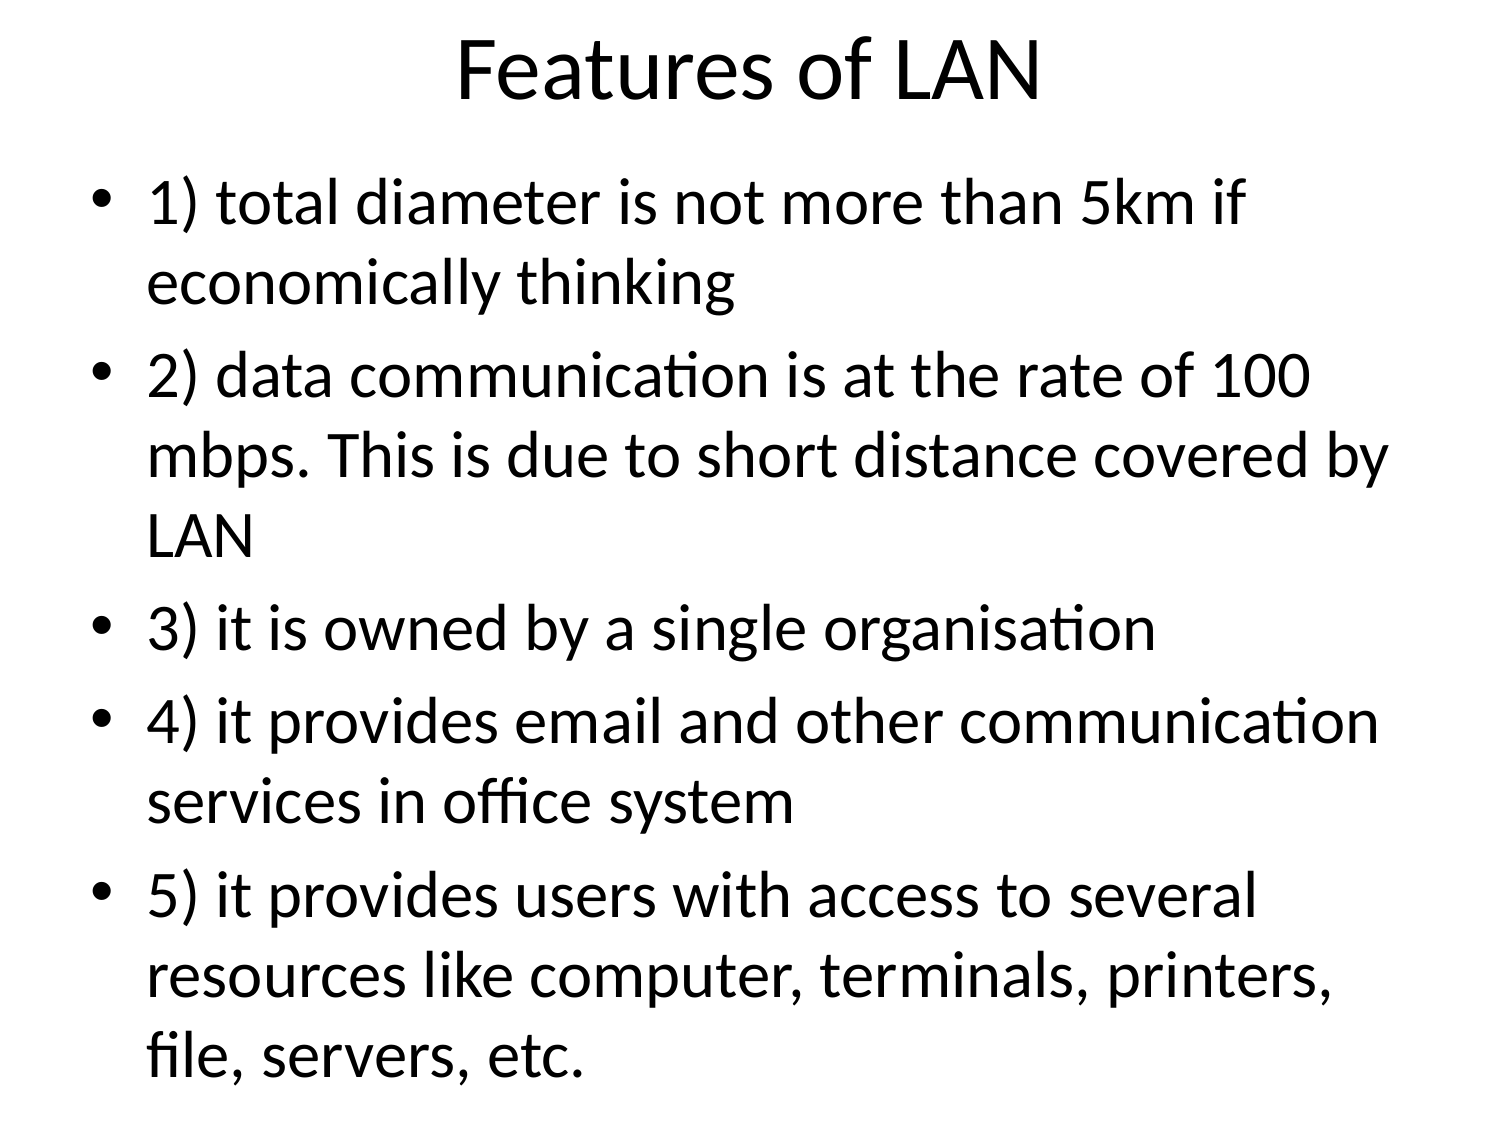

# Features of LAN
1) total diameter is not more than 5km if economically thinking
2) data communication is at the rate of 100 mbps. This is due to short distance covered by LAN
3) it is owned by a single organisation
4) it provides email and other communication services in office system
5) it provides users with access to several resources like computer, terminals, printers, file, servers, etc.